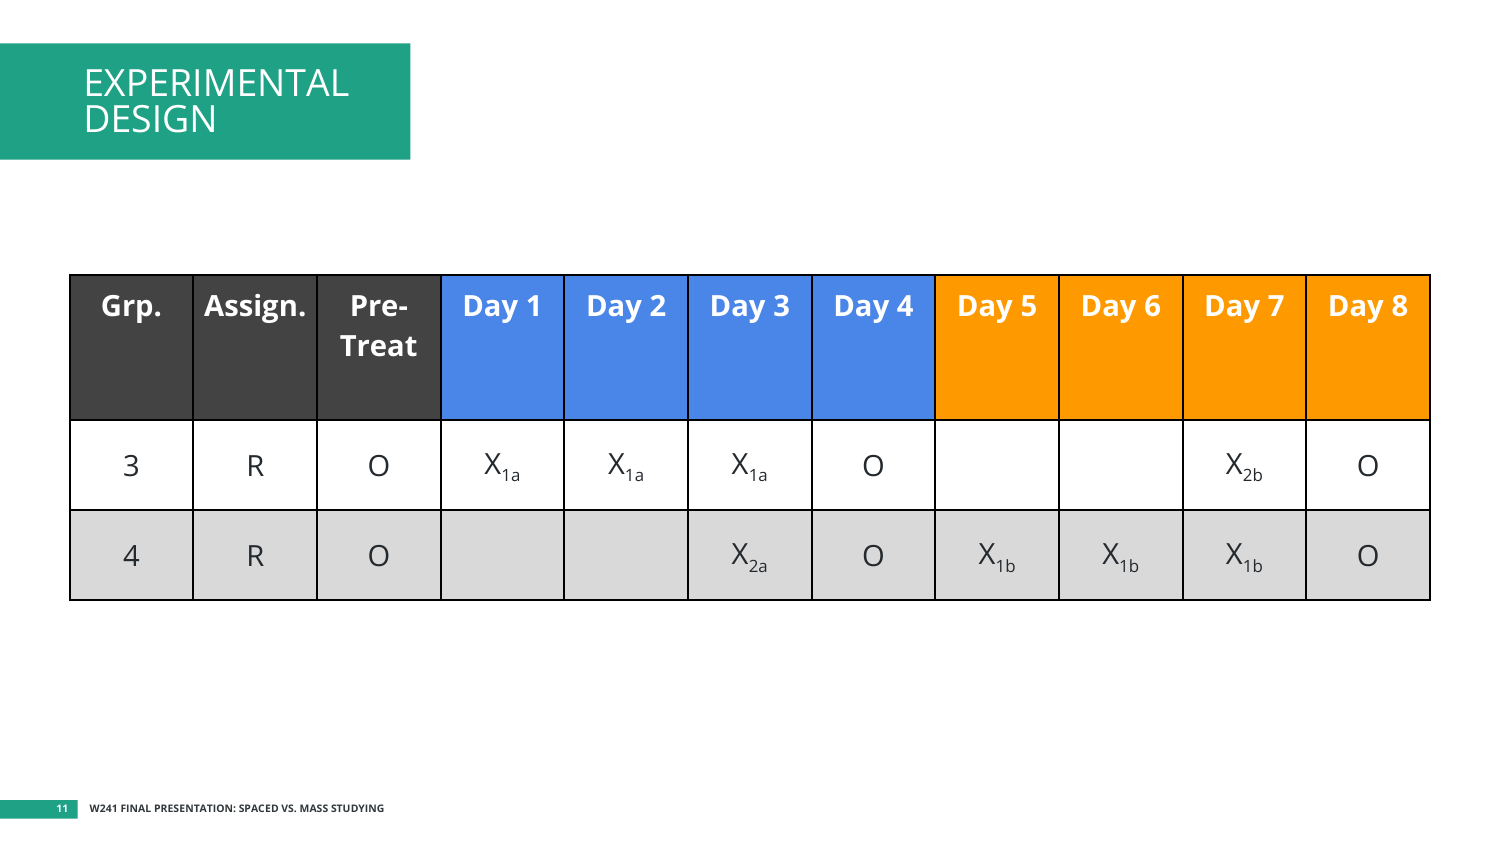

# EXPERIMENTAL DESIGN
| Grp. | Assign. | Pre- Treat | Day 1 | Day 2 | Day 3 | Day 4 | Day 5 | Day 6 | Day 7 | Day 8 |
| --- | --- | --- | --- | --- | --- | --- | --- | --- | --- | --- |
| 3 | R | O | X1a | X1a | X1a | O |  |  | X2b | O |
| 4 | R | O |  |  | X2a | O | X1b | X1b | X1b | O |